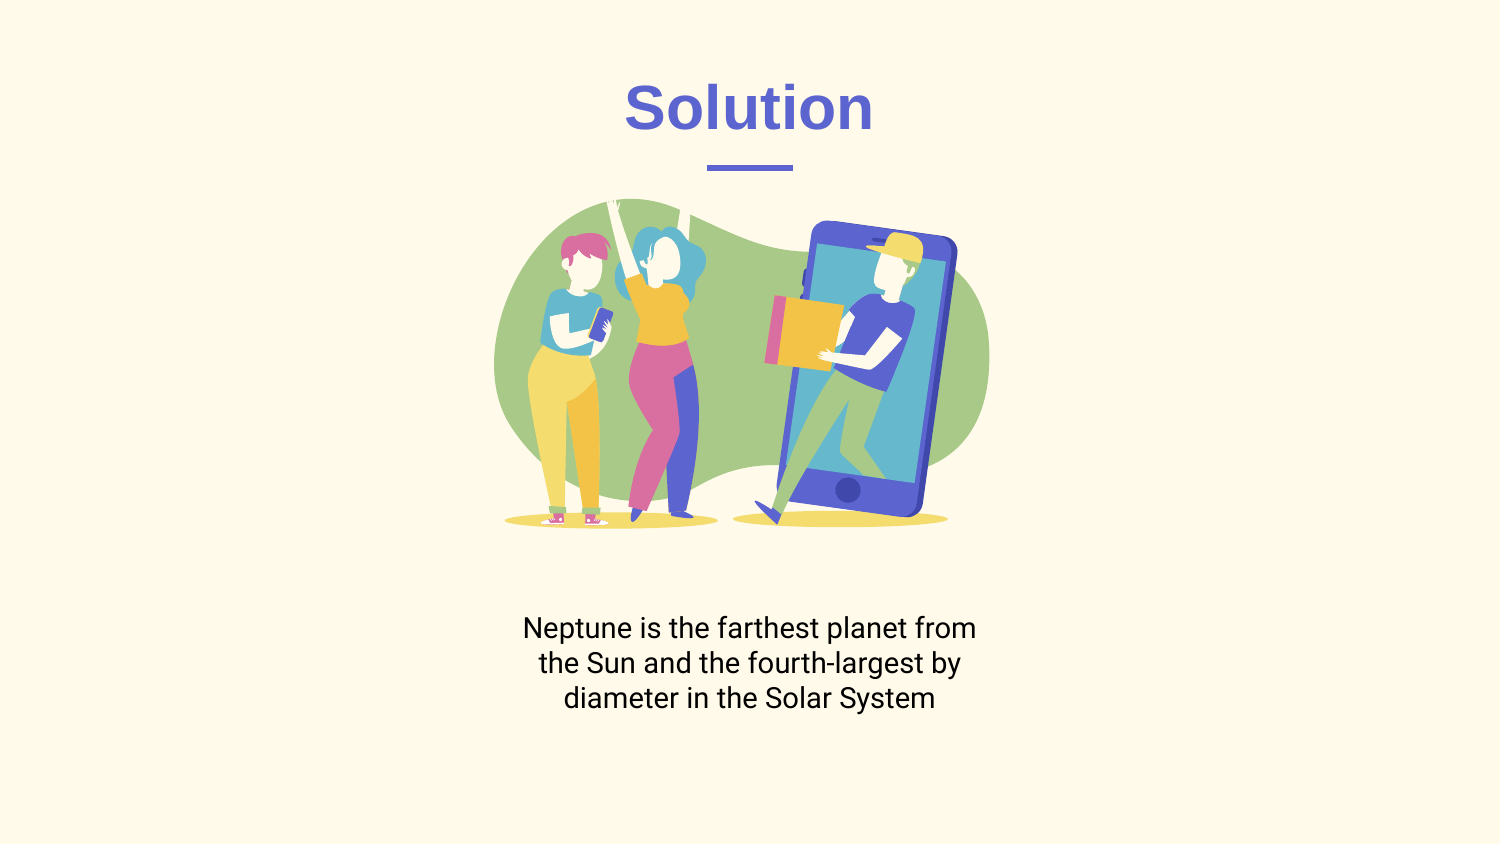

# Solution

Neptune is the farthest planet from the Sun and the fourth-largest by diameter in the Solar System